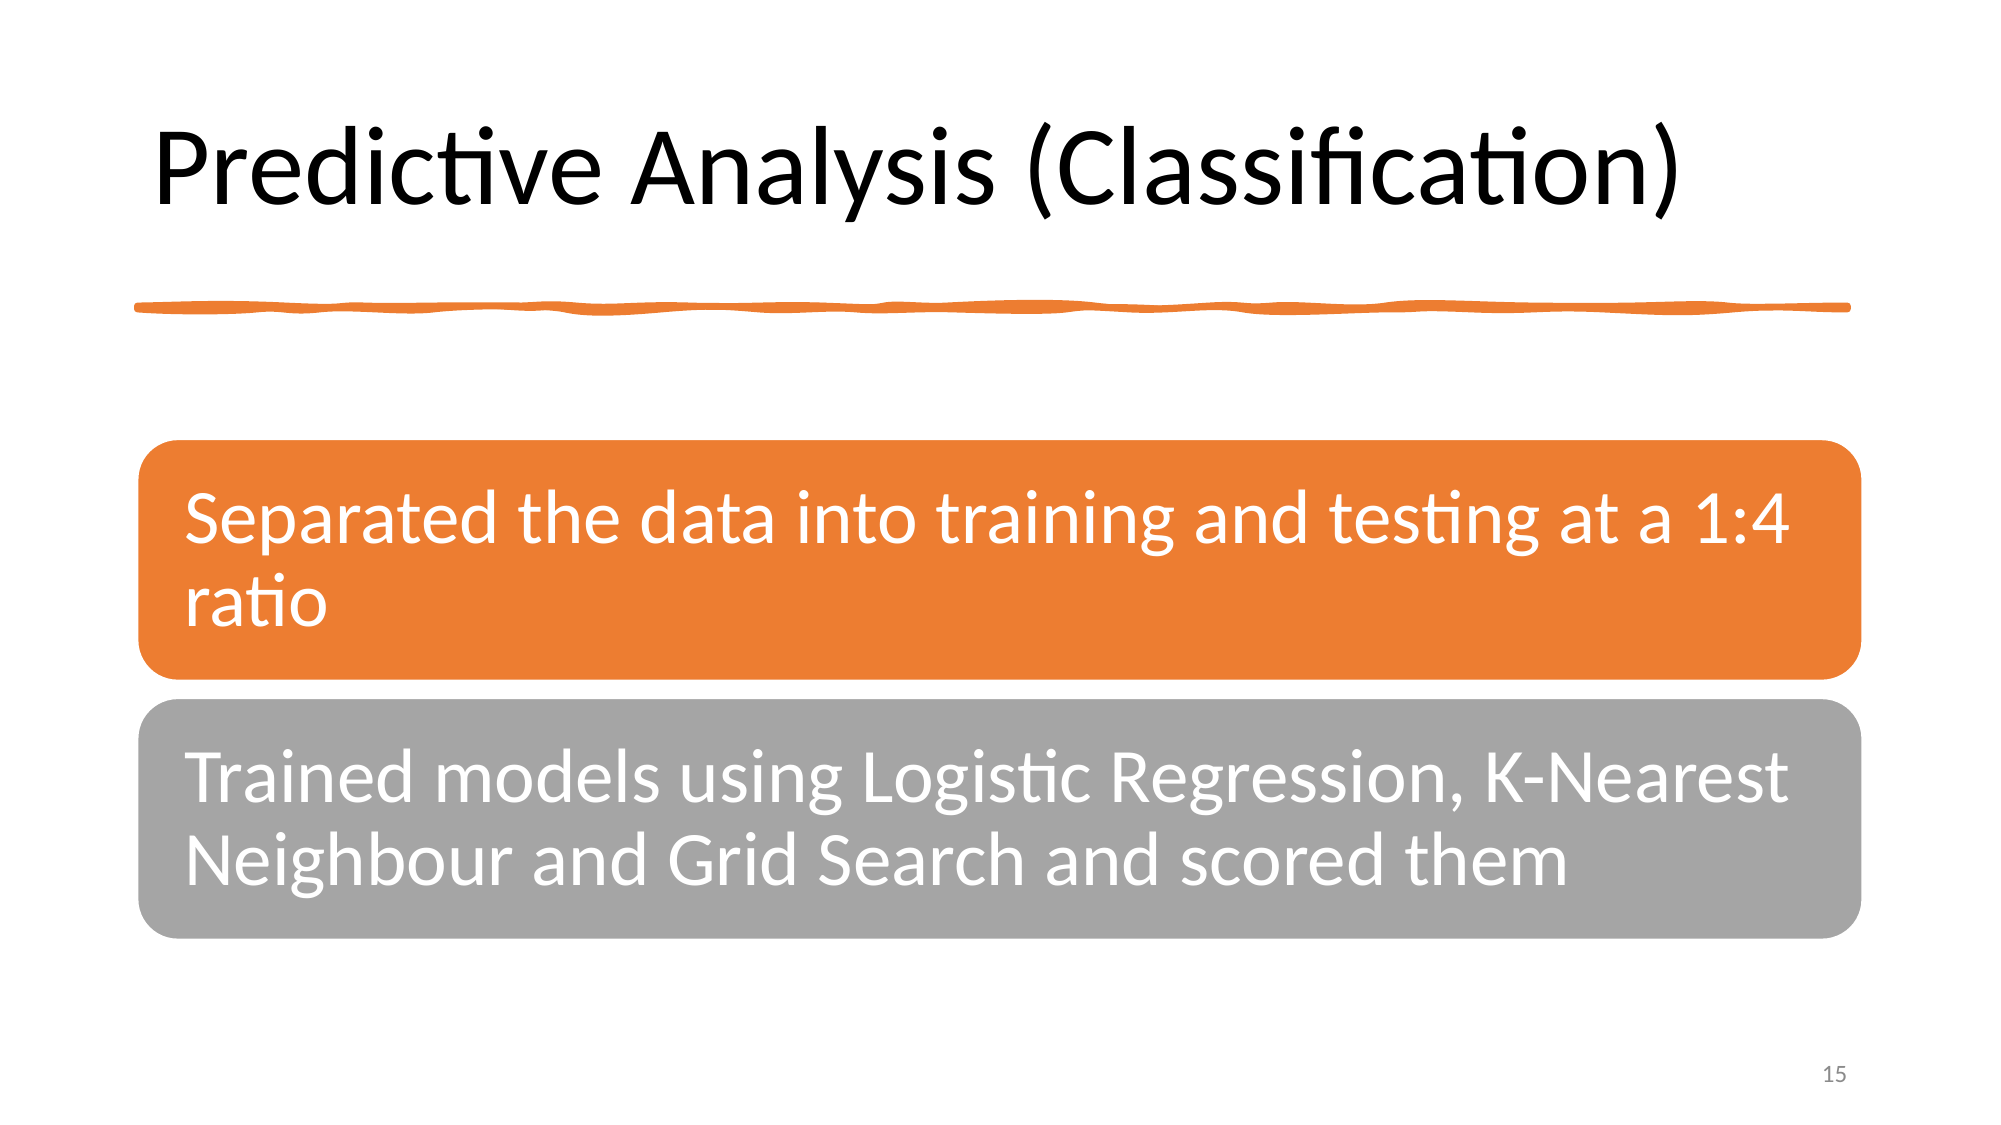

Predictive Analysis (Classification)

Separated the data into training and testing at a 1:4 ratio
Trained models using Logistic Regression, K-Nearest Neighbour and Grid Search and scored them
15